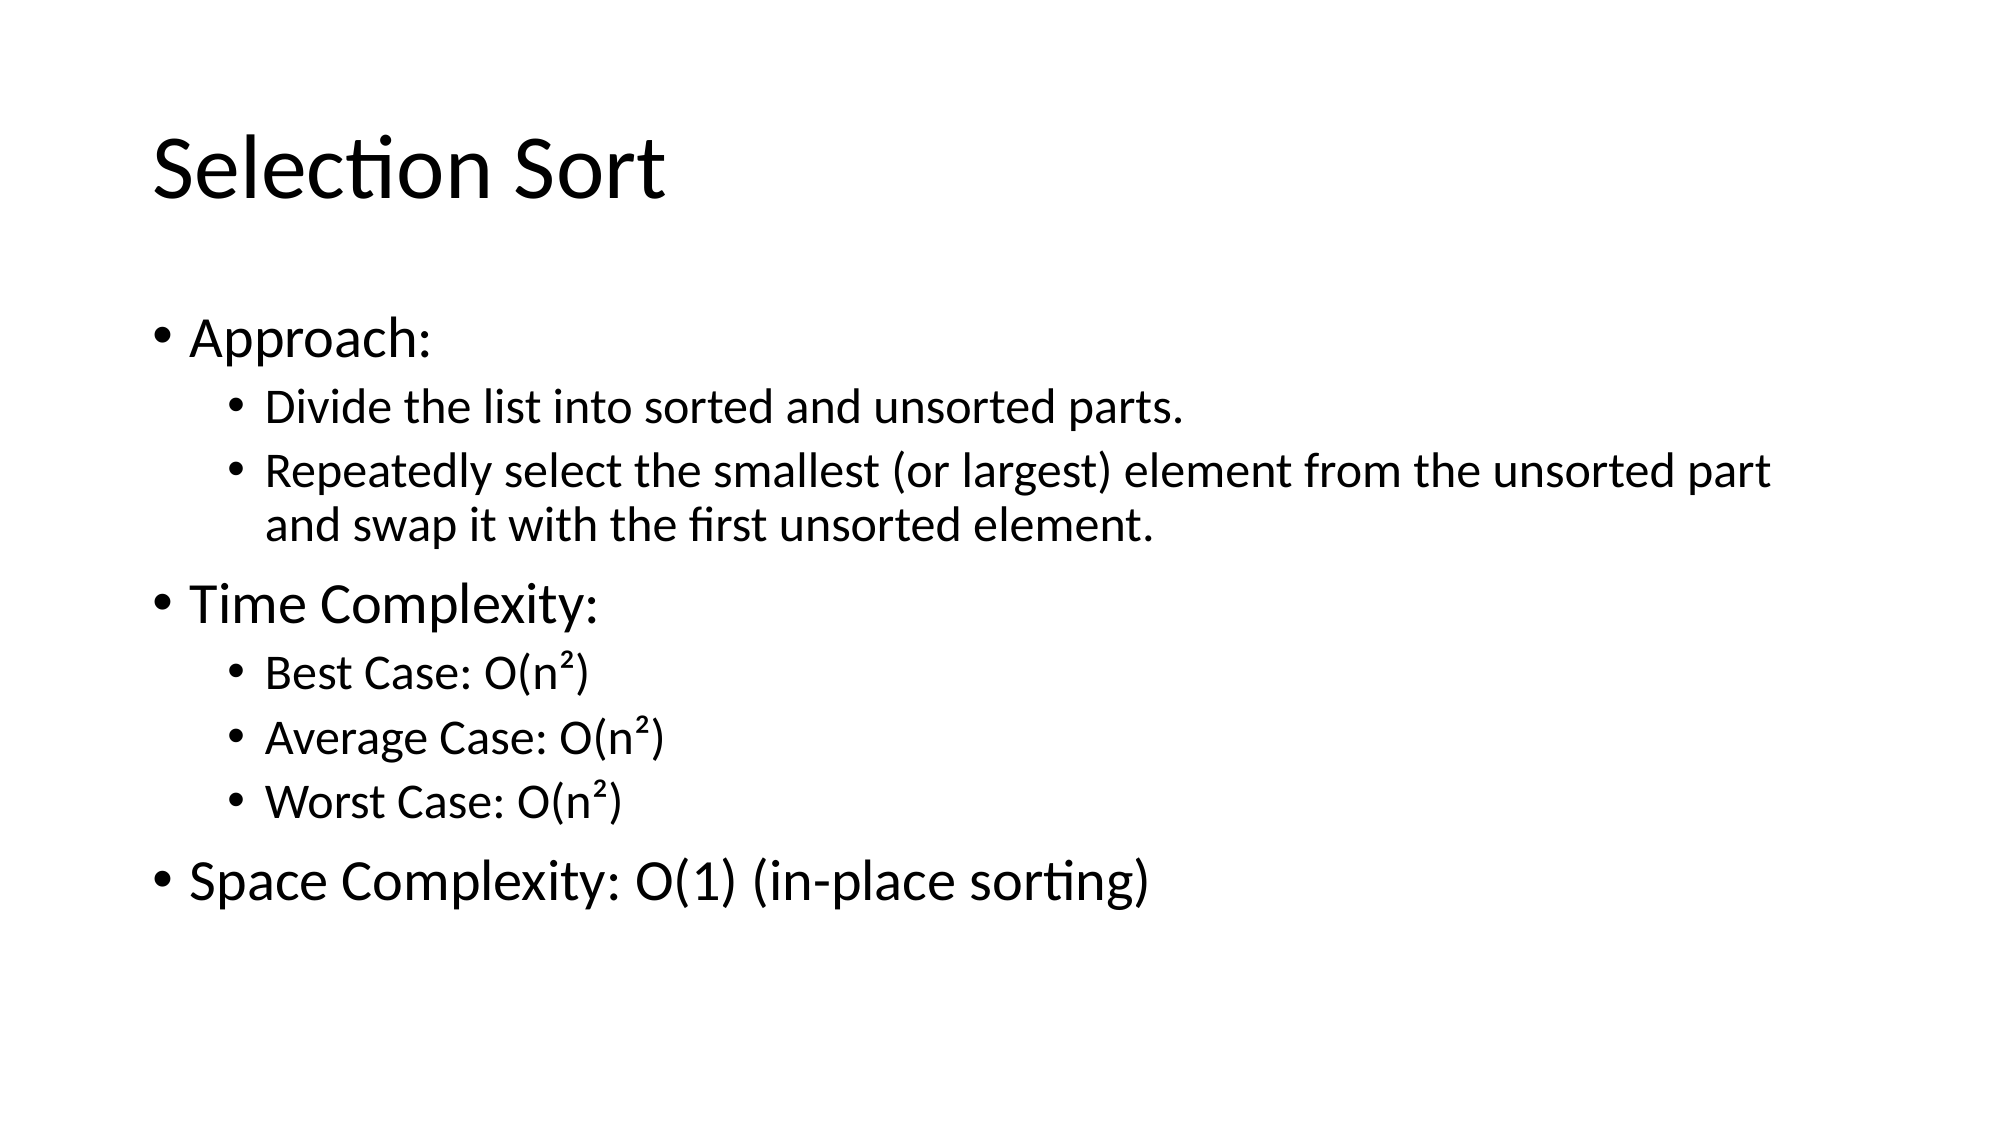

# Selection Sort
Approach:
Divide the list into sorted and unsorted parts.
Repeatedly select the smallest (or largest) element from the unsorted part and swap it with the first unsorted element.
Time Complexity:
Best Case: O(n²)
Average Case: O(n²)
Worst Case: O(n²)
Space Complexity: O(1) (in-place sorting)